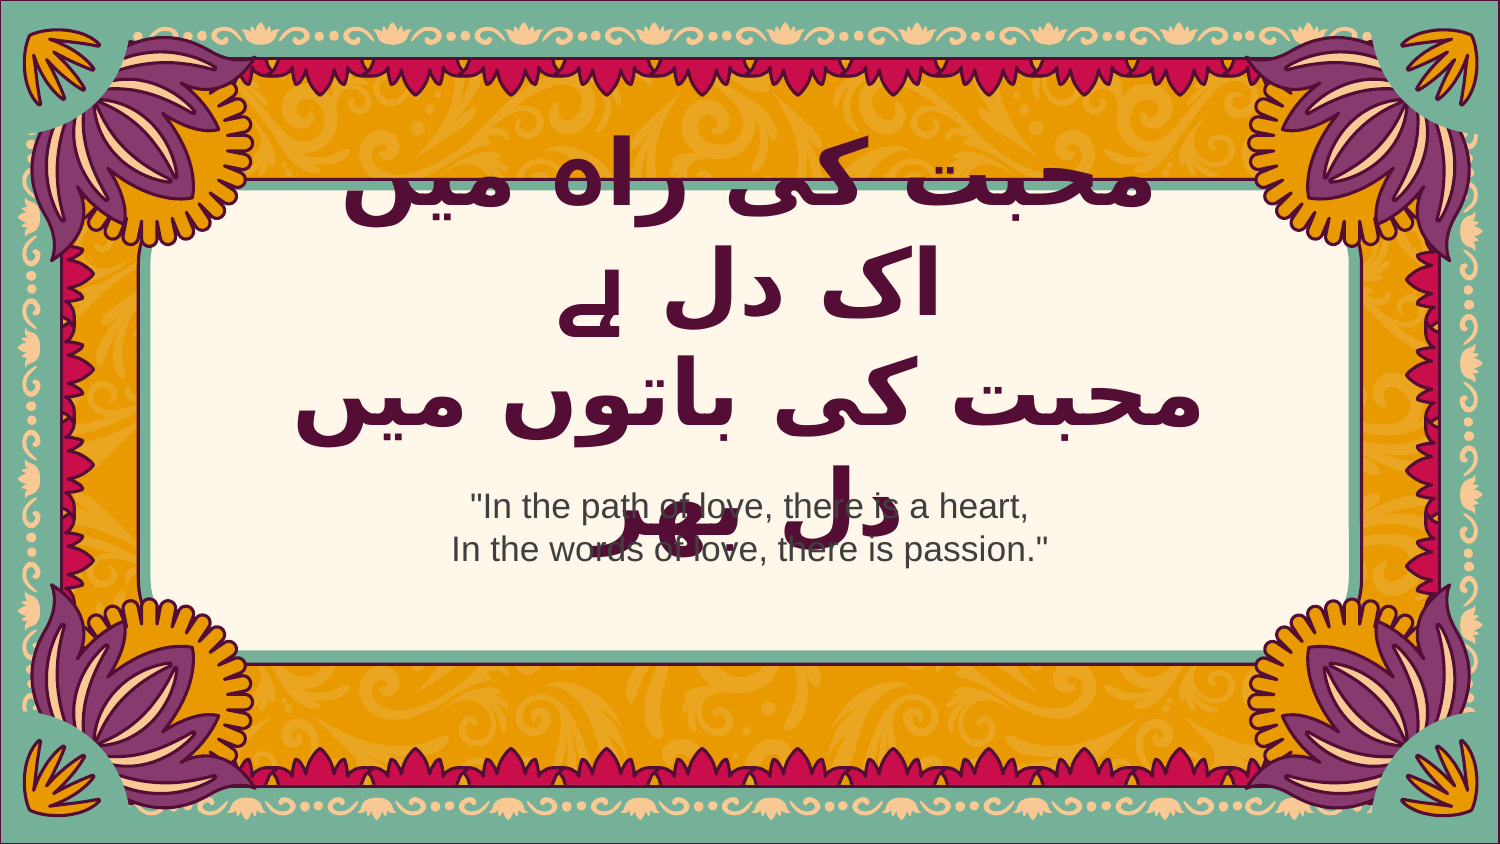

# محبت کی راہ میں اک دل ہے محبت کی باتوں میں دل بھر
"In the path of love, there is a heart,
In the words of love, there is passion."